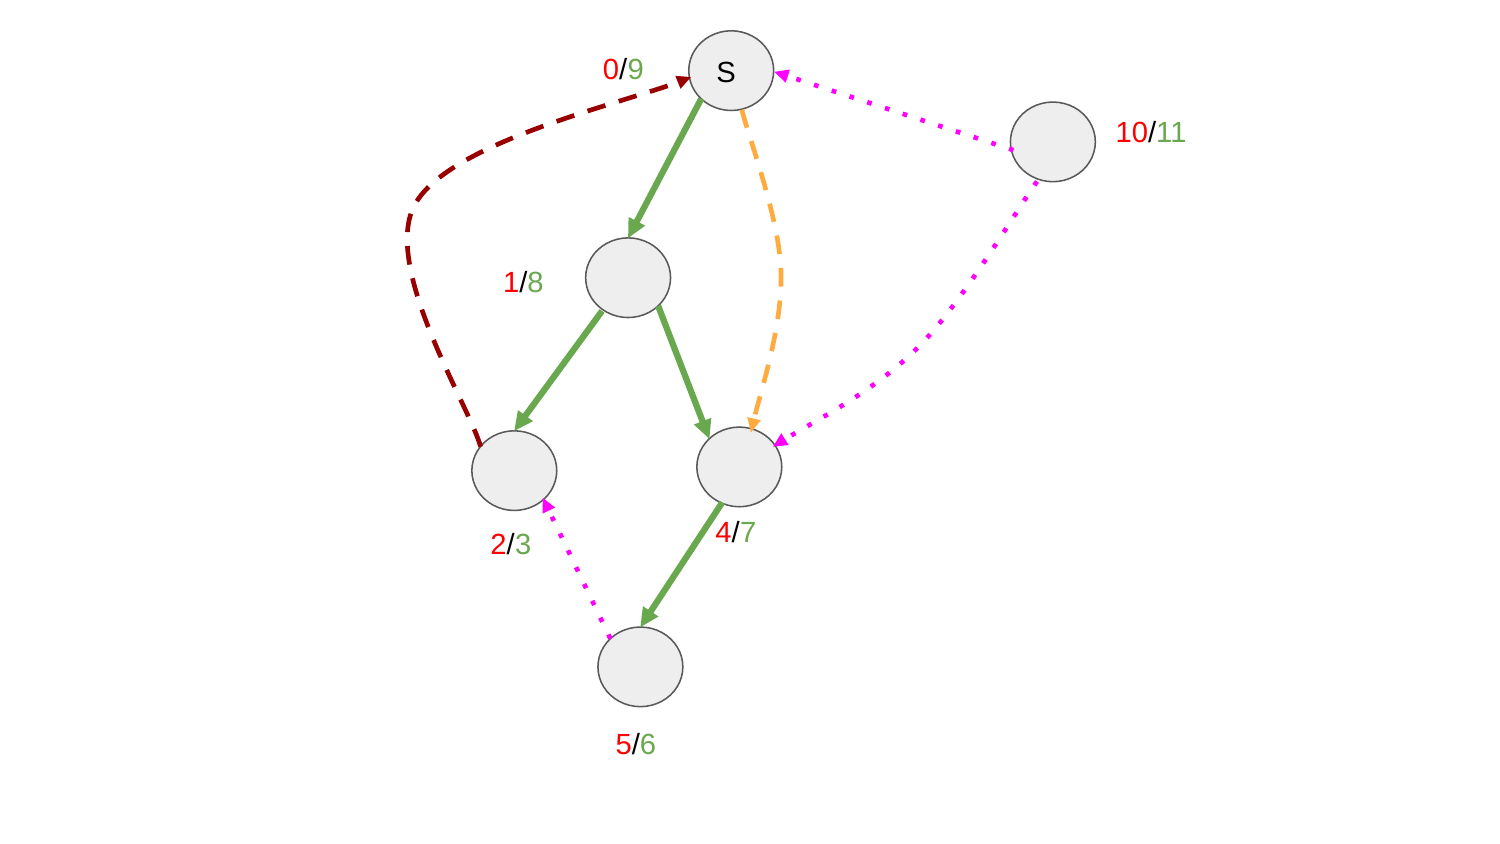

S
0/9

10/11

1/8

4/7
2/3

5/6